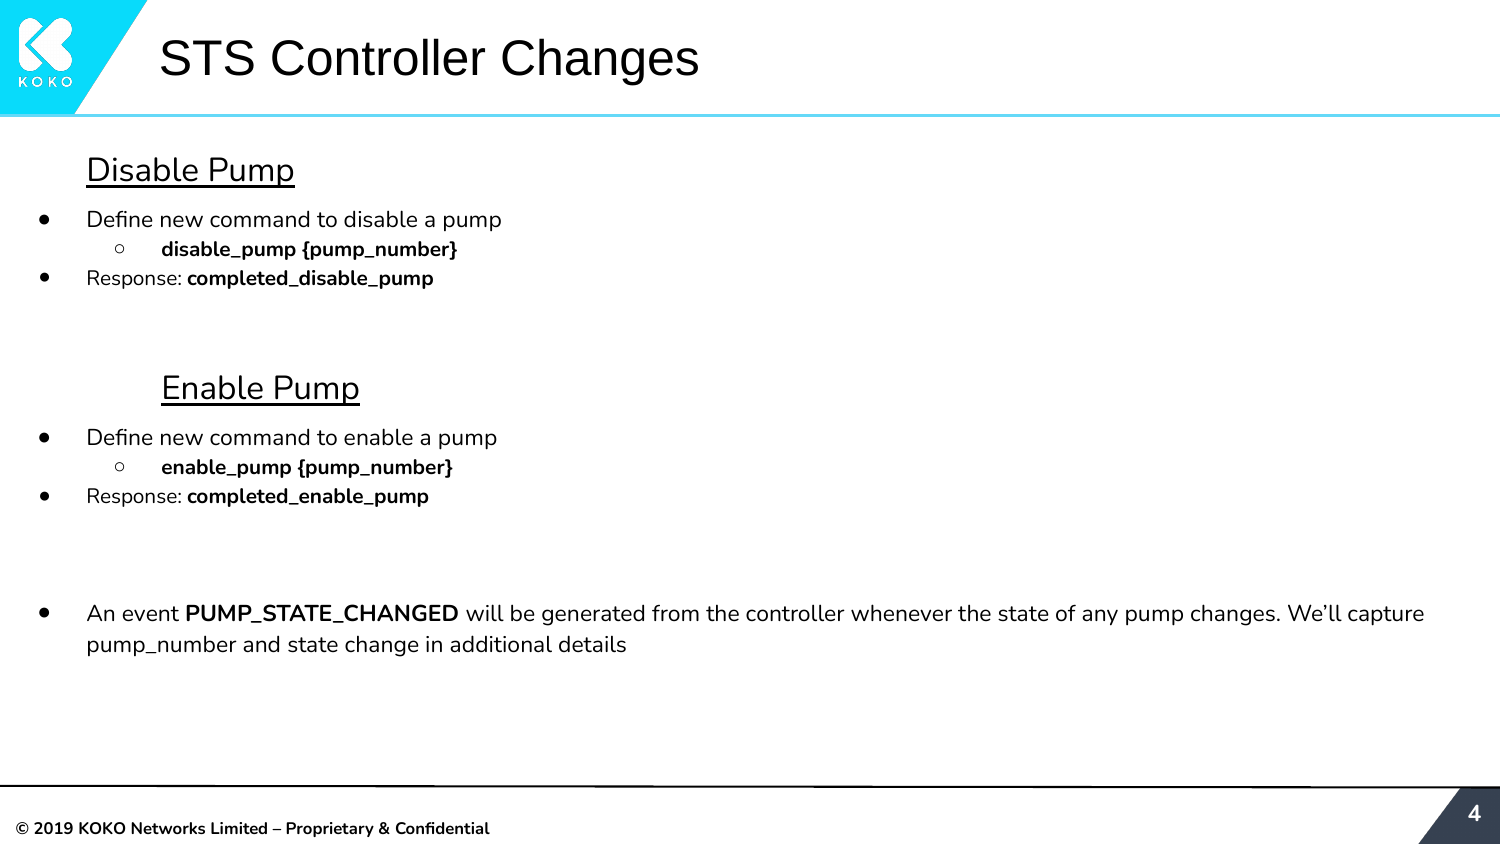

# STS Controller Changes
Disable Pump
Define new command to disable a pump
disable_pump {pump_number}
Response: completed_disable_pump

	Enable Pump
Define new command to enable a pump
enable_pump {pump_number}
Response: completed_enable_pump

An event PUMP_STATE_CHANGED will be generated from the controller whenever the state of any pump changes. We’ll capture pump_number and state change in additional details

4